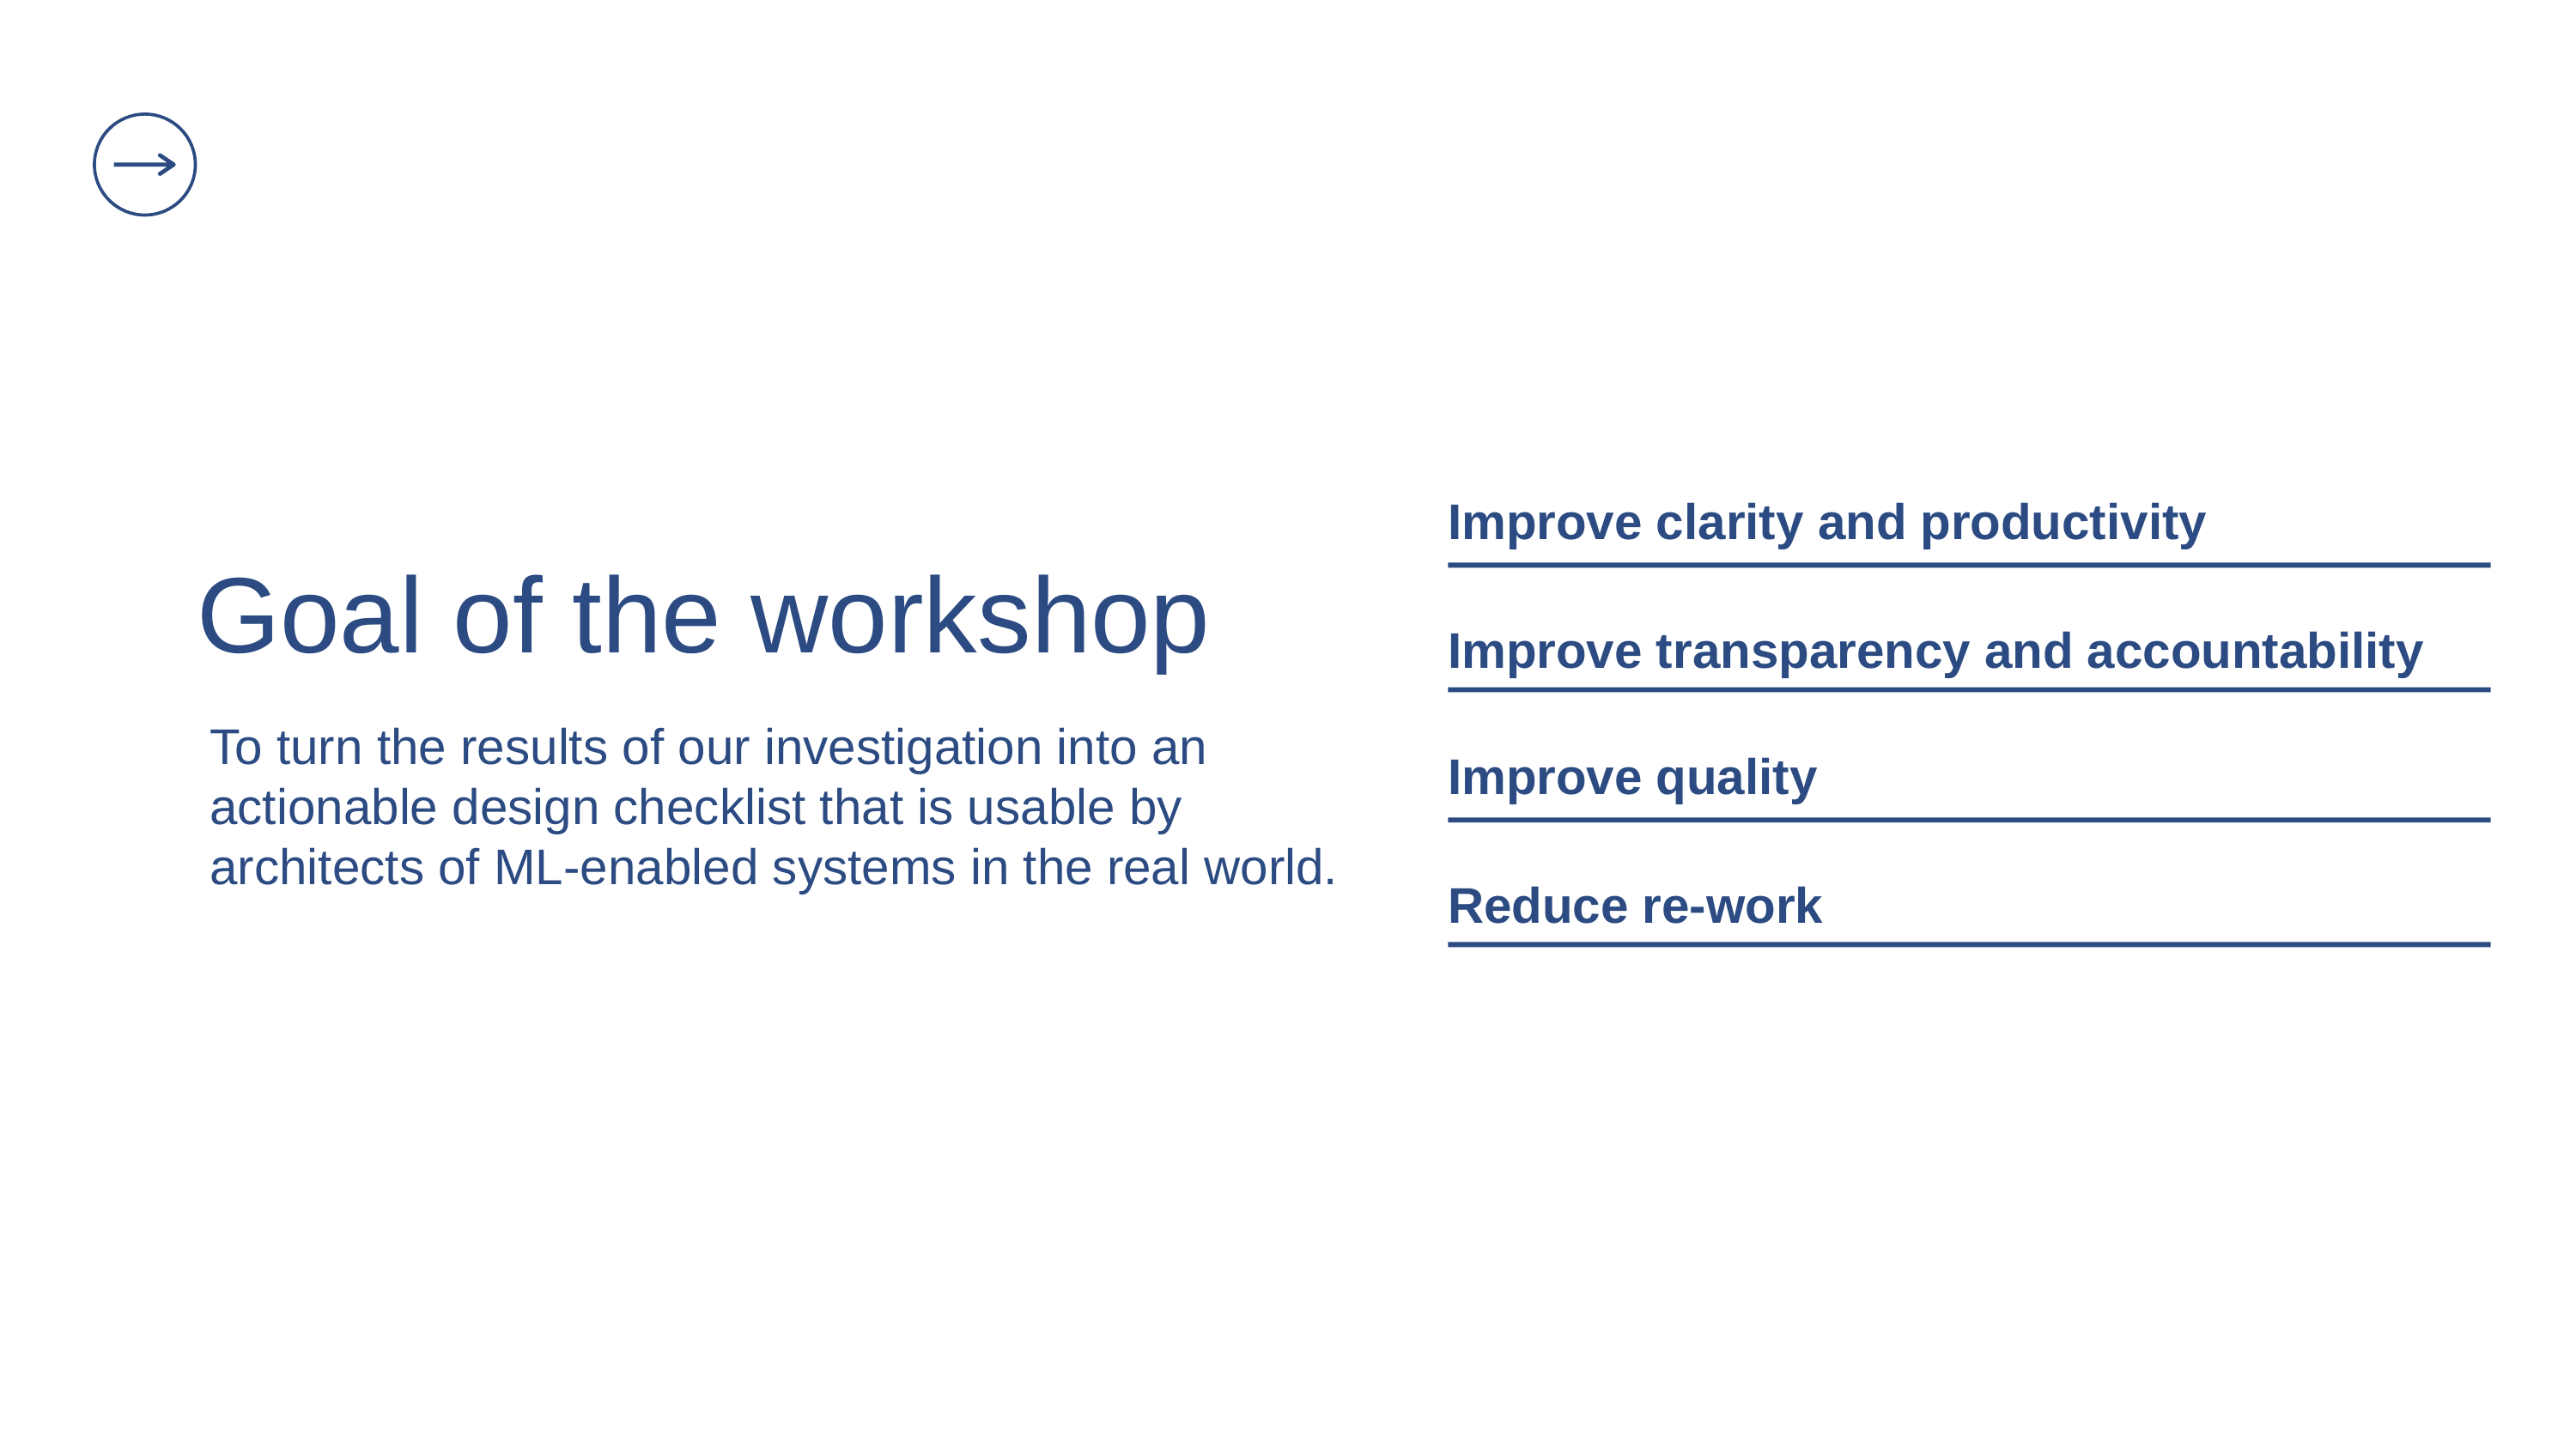

Improve clarity and productivity
Goal of the workshop
To turn the results of our investigation into an actionable design checklist that is usable by architects of ML-enabled systems in the real world.

Improve transparency and accountability

Improve quality

Reduce re-work